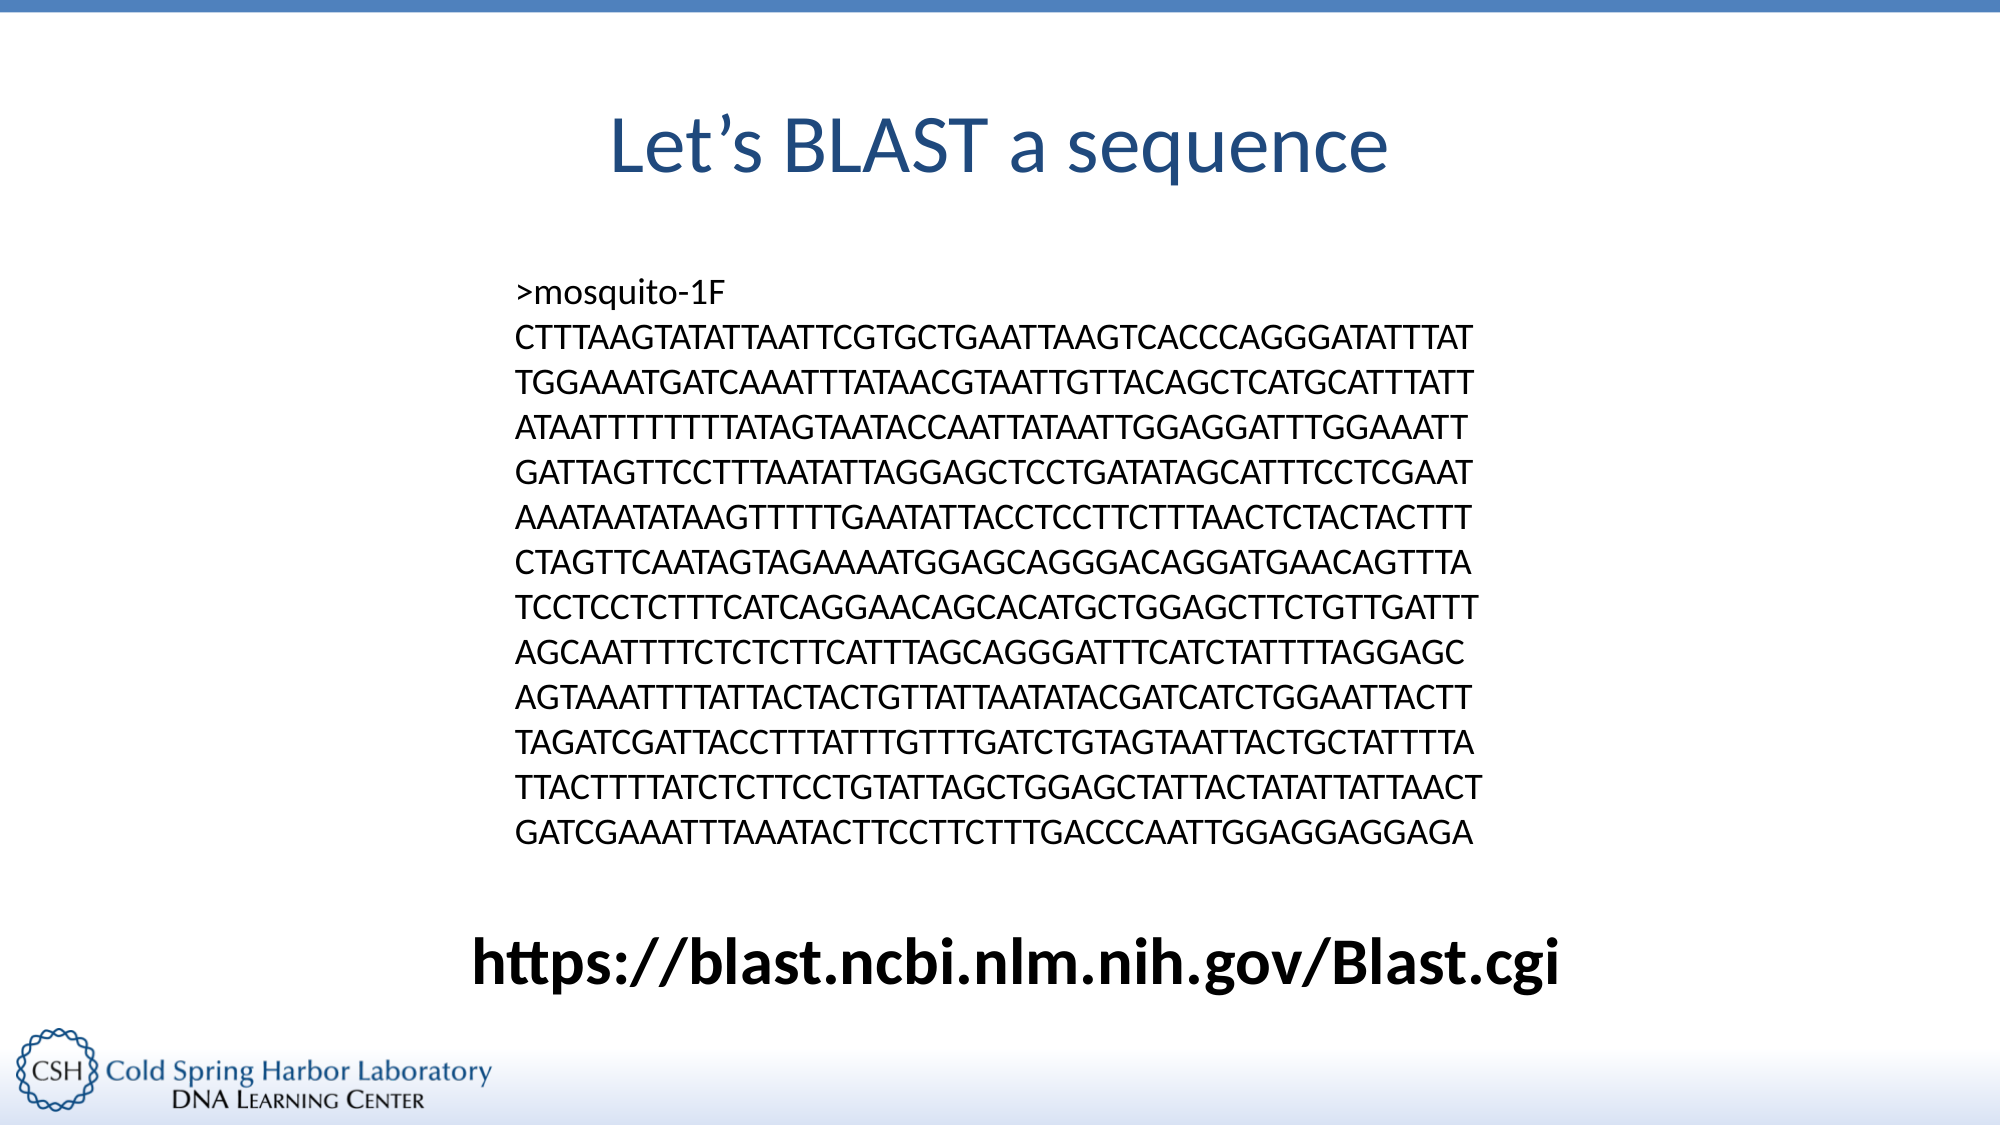

# Let’s BLAST a sequence
>mosquito-1F
CTTTAAGTATATTAATTCGTGCTGAATTAAGTCACCCAGGGATATTTATTGGAAATGATCAAATTTATAACGTAATTGTTACAGCTCATGCATTTATTATAATTTTTTTTATAGTAATACCAATTATAATTGGAGGATTTGGAAATTGATTAGTTCCTTTAATATTAGGAGCTCCTGATATAGCATTTCCTCGAATAAATAATATAAGTTTTTGAATATTACCTCCTTCTTTAACTCTACTACTTTCTAGTTCAATAGTAGAAAATGGAGCAGGGACAGGATGAACAGTTTATCCTCCTCTTTCATCAGGAACAGCACATGCTGGAGCTTCTGTTGATTTAGCAATTTTCTCTCTTCATTTAGCAGGGATTTCATCTATTTTAGGAGCAGTAAATTTTATTACTACTGTTATTAATATACGATCATCTGGAATTACTTTAGATCGATTACCTTTATTTGTTTGATCTGTAGTAATTACTGCTATTTTATTACTTTTATCTCTTCCTGTATTAGCTGGAGCTATTACTATATTATTAACTGATCGAAATTTAAATACTTCCTTCTTTGACCCAATTGGAGGAGGAGA
https://blast.ncbi.nlm.nih.gov/Blast.cgi